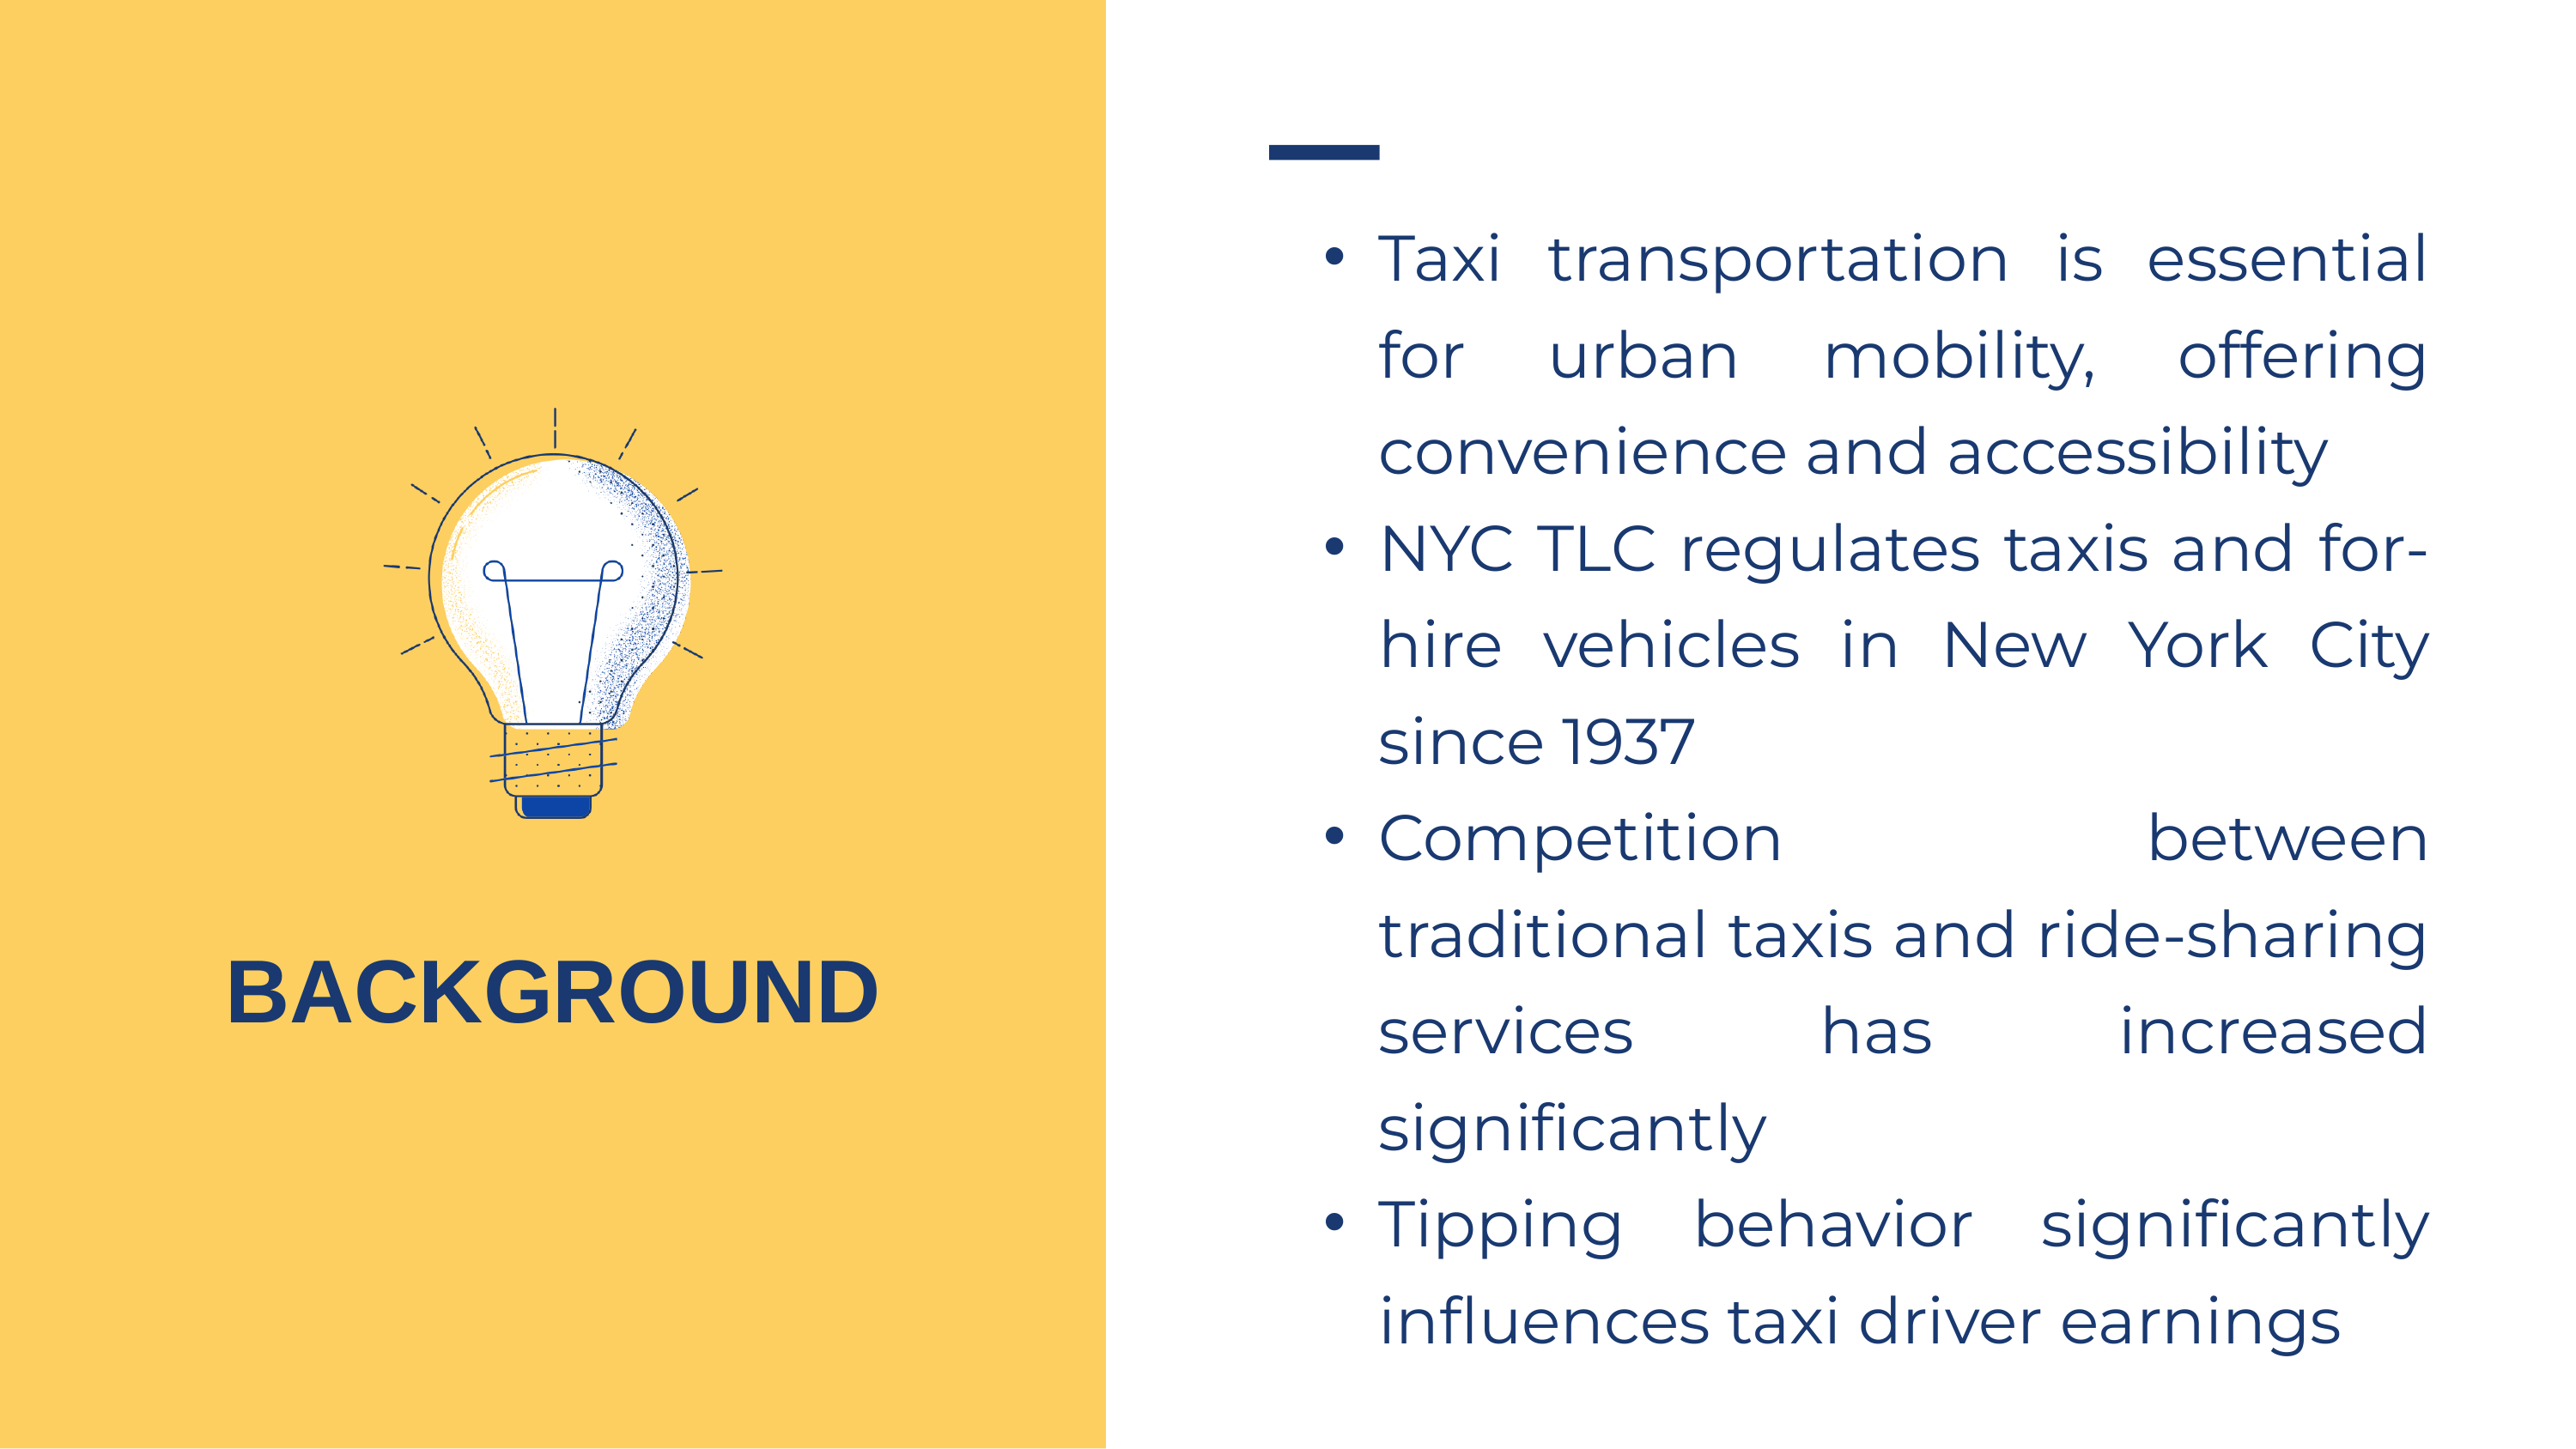

Taxi transportation is essential for urban mobility, offering convenience and accessibility
NYC TLC regulates taxis and for-hire vehicles in New York City since 1937
Competition between traditional taxis and ride-sharing services has increased significantly
Tipping behavior significantly influences taxi driver earnings

BACKGROUND